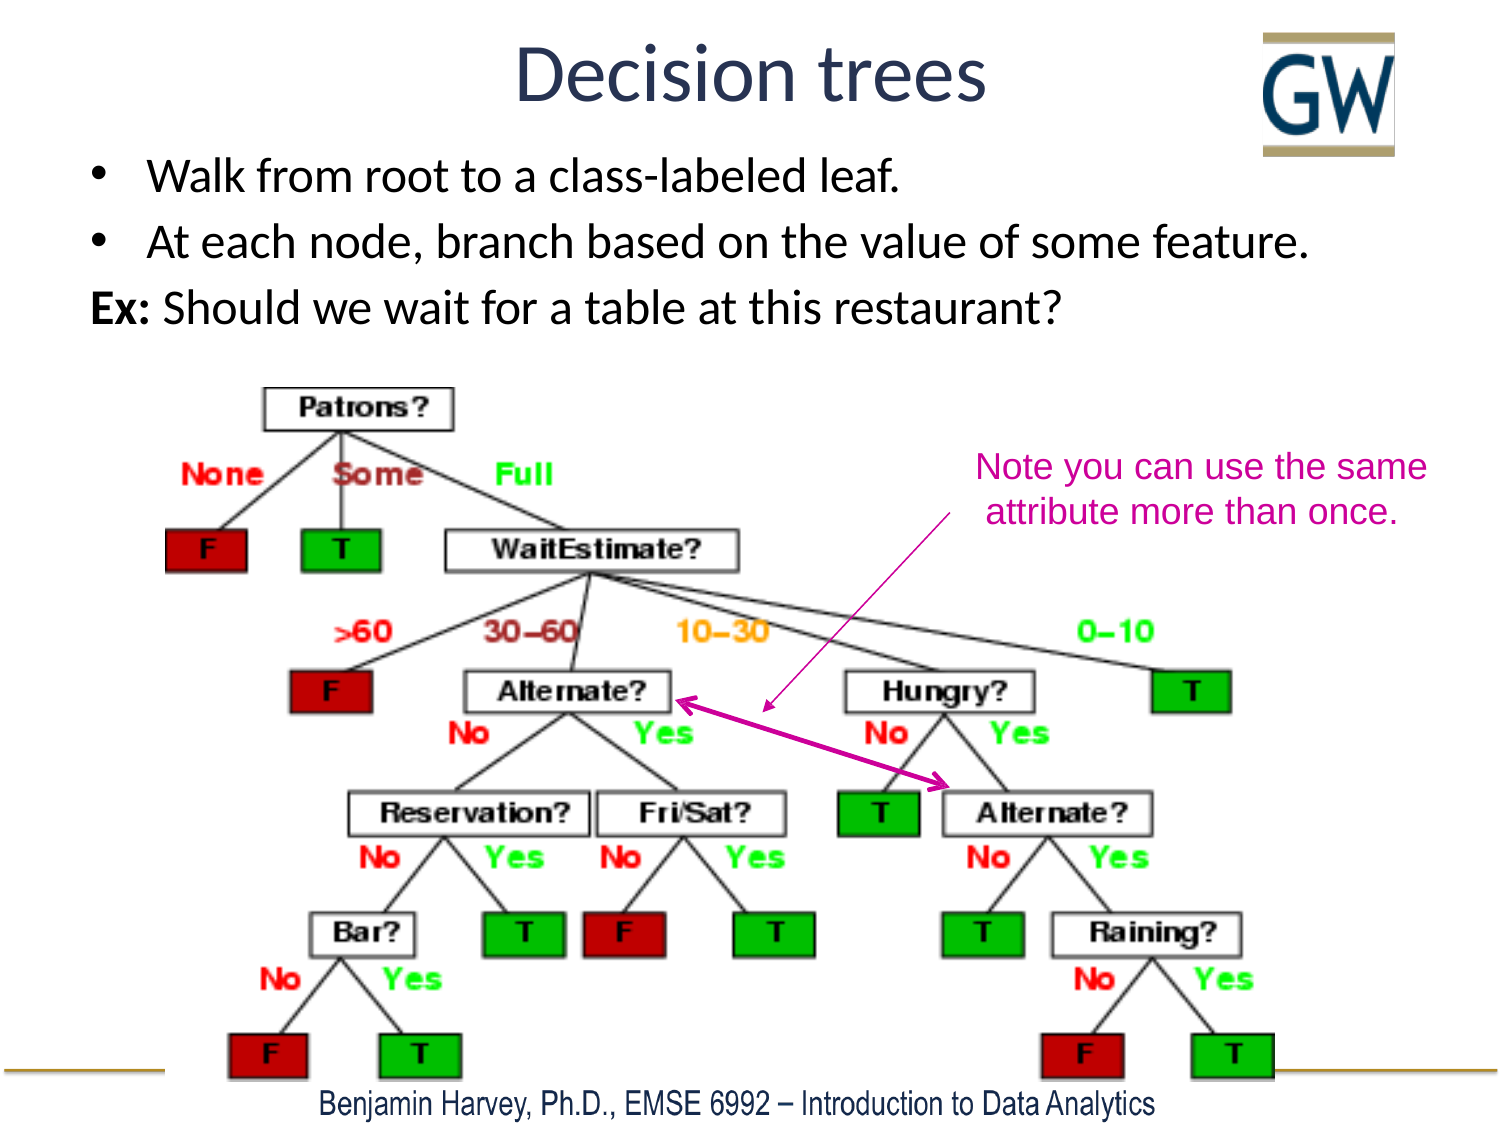

# Decision trees
Walk from root to a class-labeled leaf.
At each node, branch based on the value of some feature.
Ex: Should we wait for a table at this restaurant?

Note you can use the same  attribute more than once.